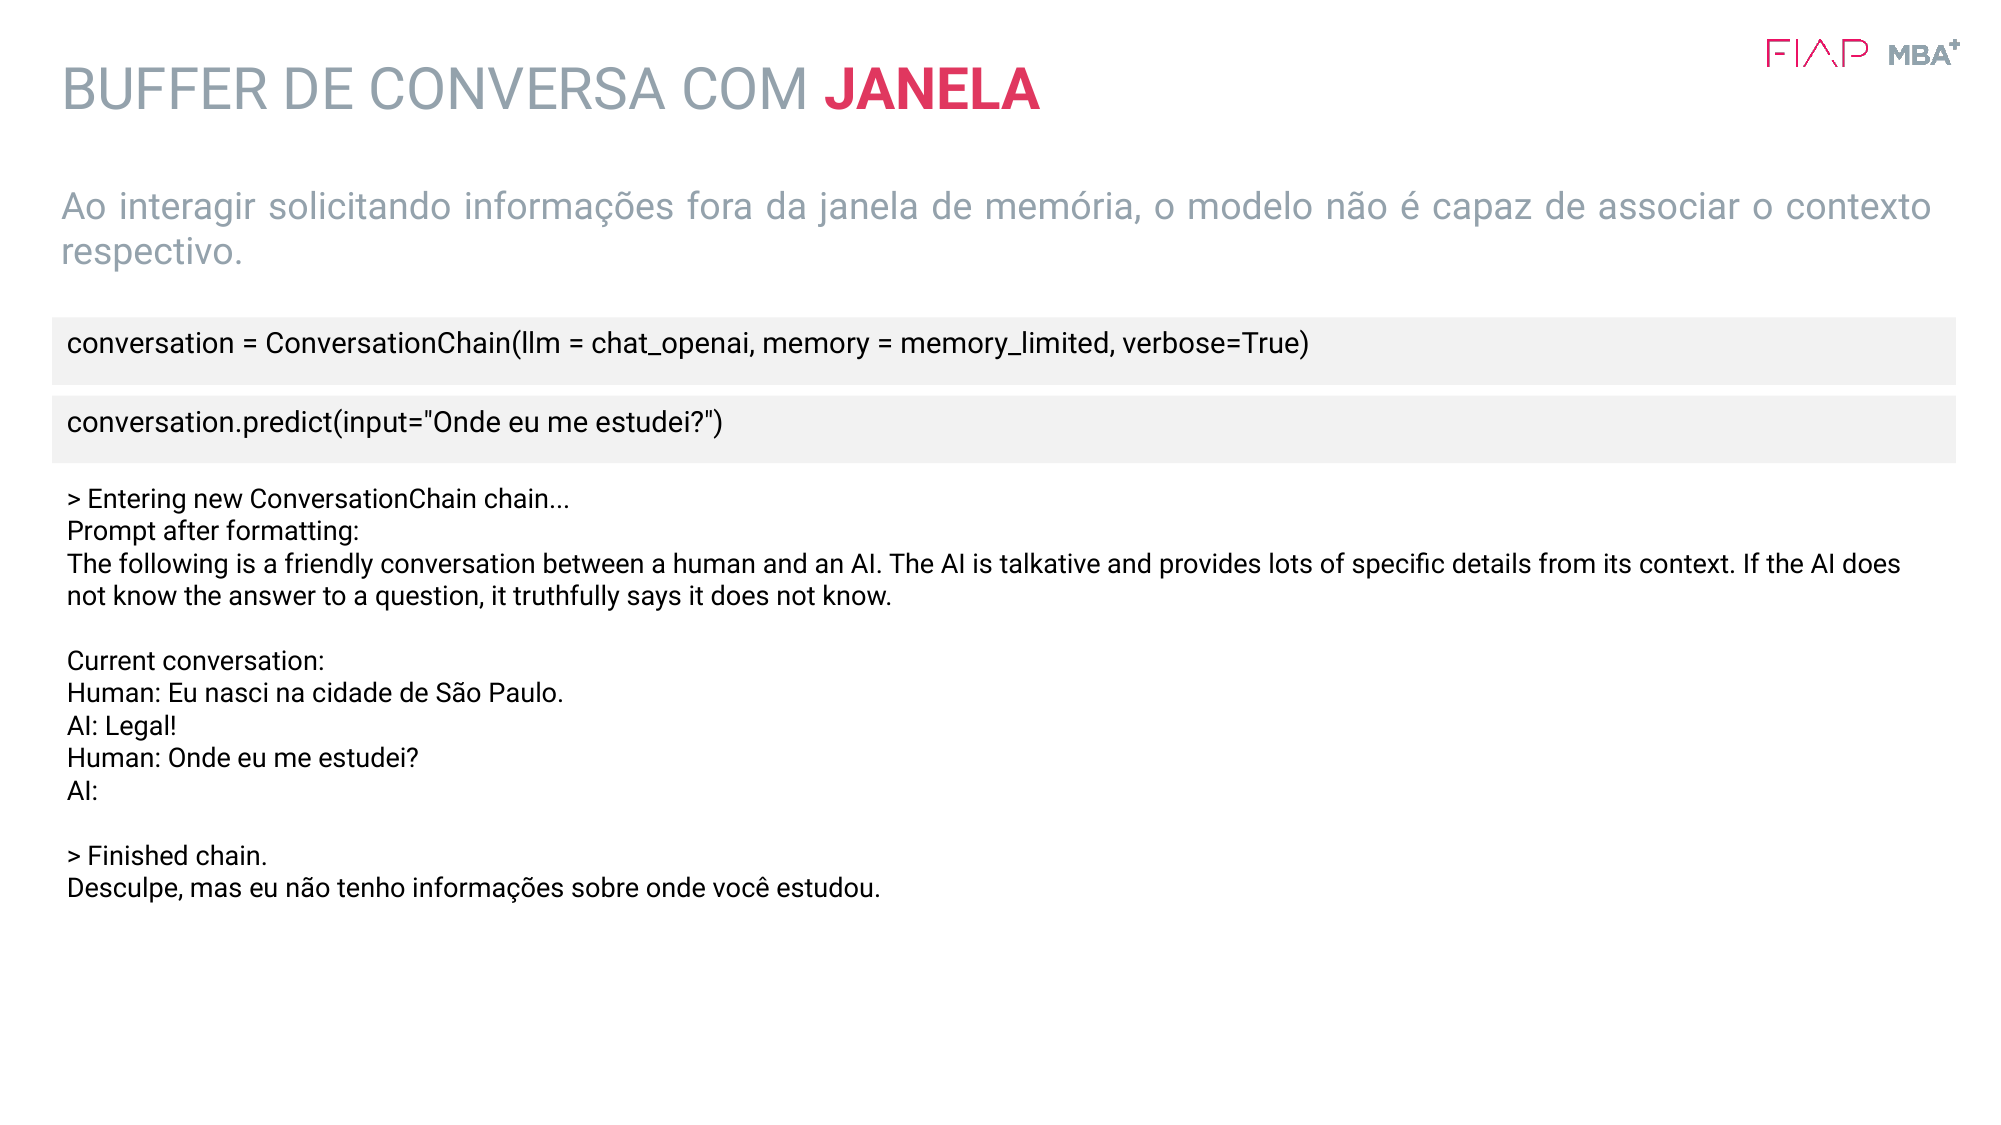

# BUFFER DE CONVERSA COM JANELA
Ao interagir solicitando informações fora da janela de memória, o modelo não é capaz de associar o contexto respectivo.
conversation = ConversationChain(llm = chat_openai, memory = memory_limited, verbose=True)
conversation.predict(input="Onde eu me estudei?")
> Entering new ConversationChain chain...
Prompt after formatting:
The following is a friendly conversation between a human and an AI. The AI is talkative and provides lots of specific details from its context. If the AI does not know the answer to a question, it truthfully says it does not know.

Current conversation:
Human: Eu nasci na cidade de São Paulo.
AI: Legal!
Human: Onde eu me estudei?
AI:

> Finished chain.
Desculpe, mas eu não tenho informações sobre onde você estudou.